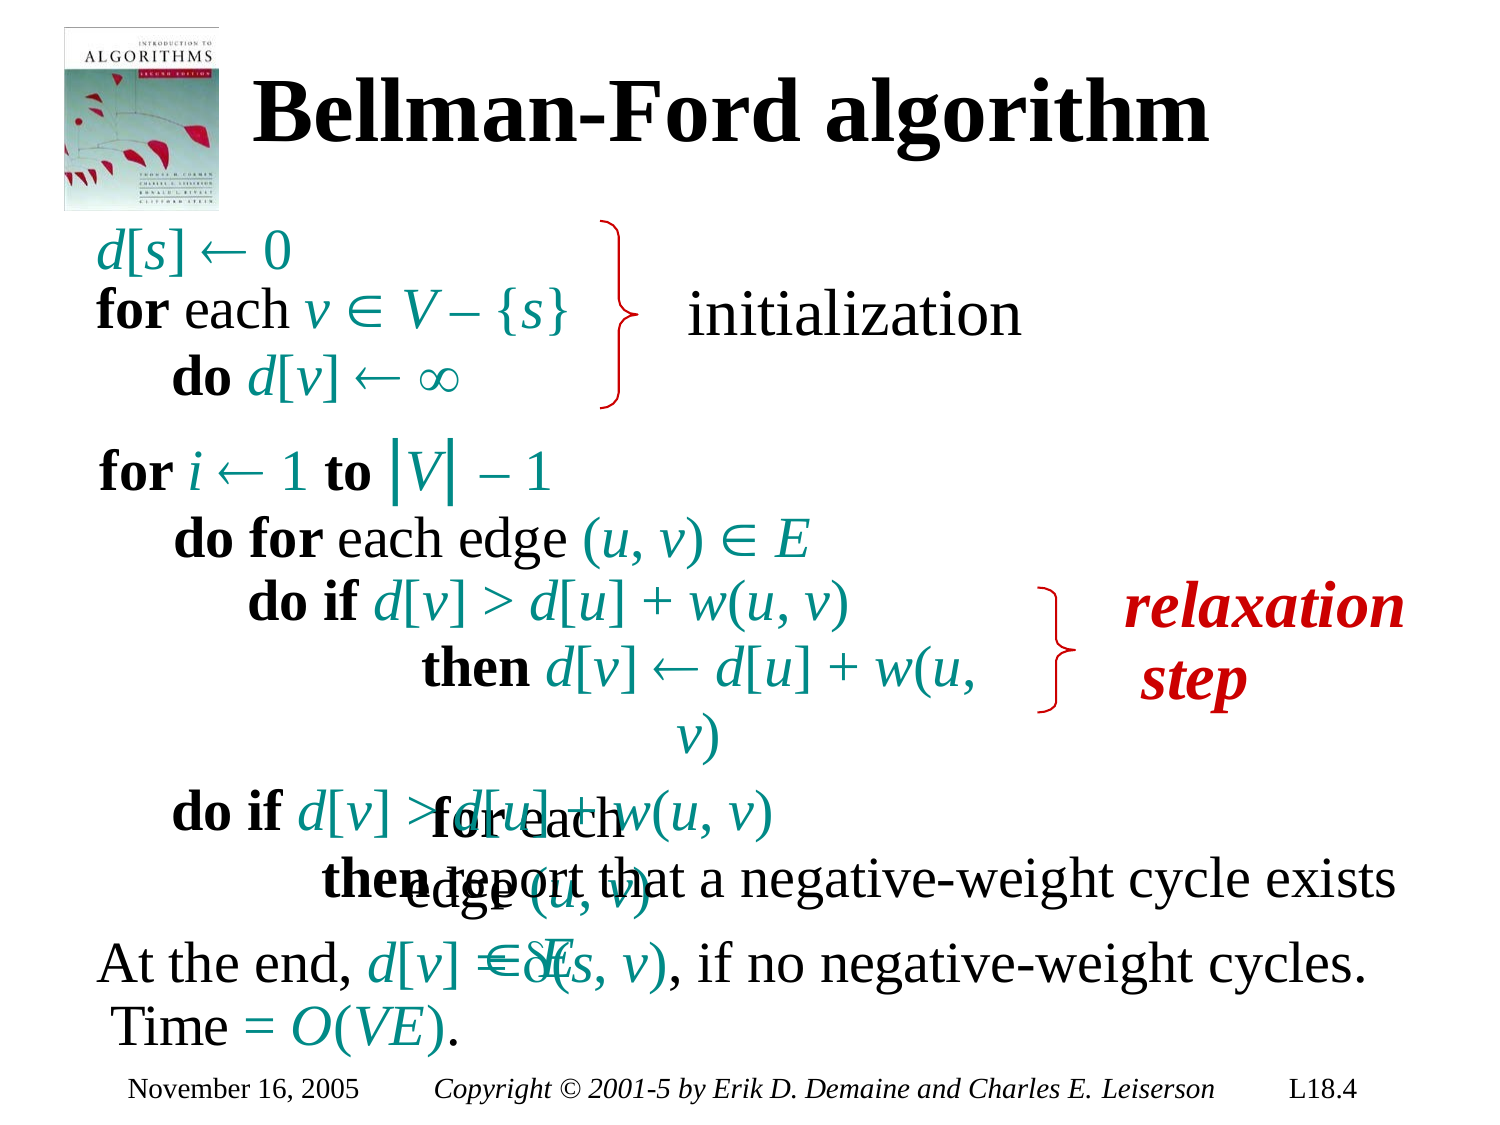

# Bellman-Ford algorithm
d[s] ← 0

initialization
for each v ∈ V – {s}
do d[v] ← ∞
for i ← 1 to |V| – 1
do for each edge (u, v) ∈ E
do if d[v] > d[u] + w(u, v)
then d[v] ← d[u] + w(u, v)
for each edge (u, v) ∈ E
relaxation  step

do if d[v] > d[u] + w(u, v)
then report that a negative-weight cycle exists
At the end, d[v] = δ(s, v), if no negative-weight cycles.  Time = O(VE).
November 16, 2005
Copyright © 2001-5 by Erik D. Demaine and Charles E. Leiserson
L18.4